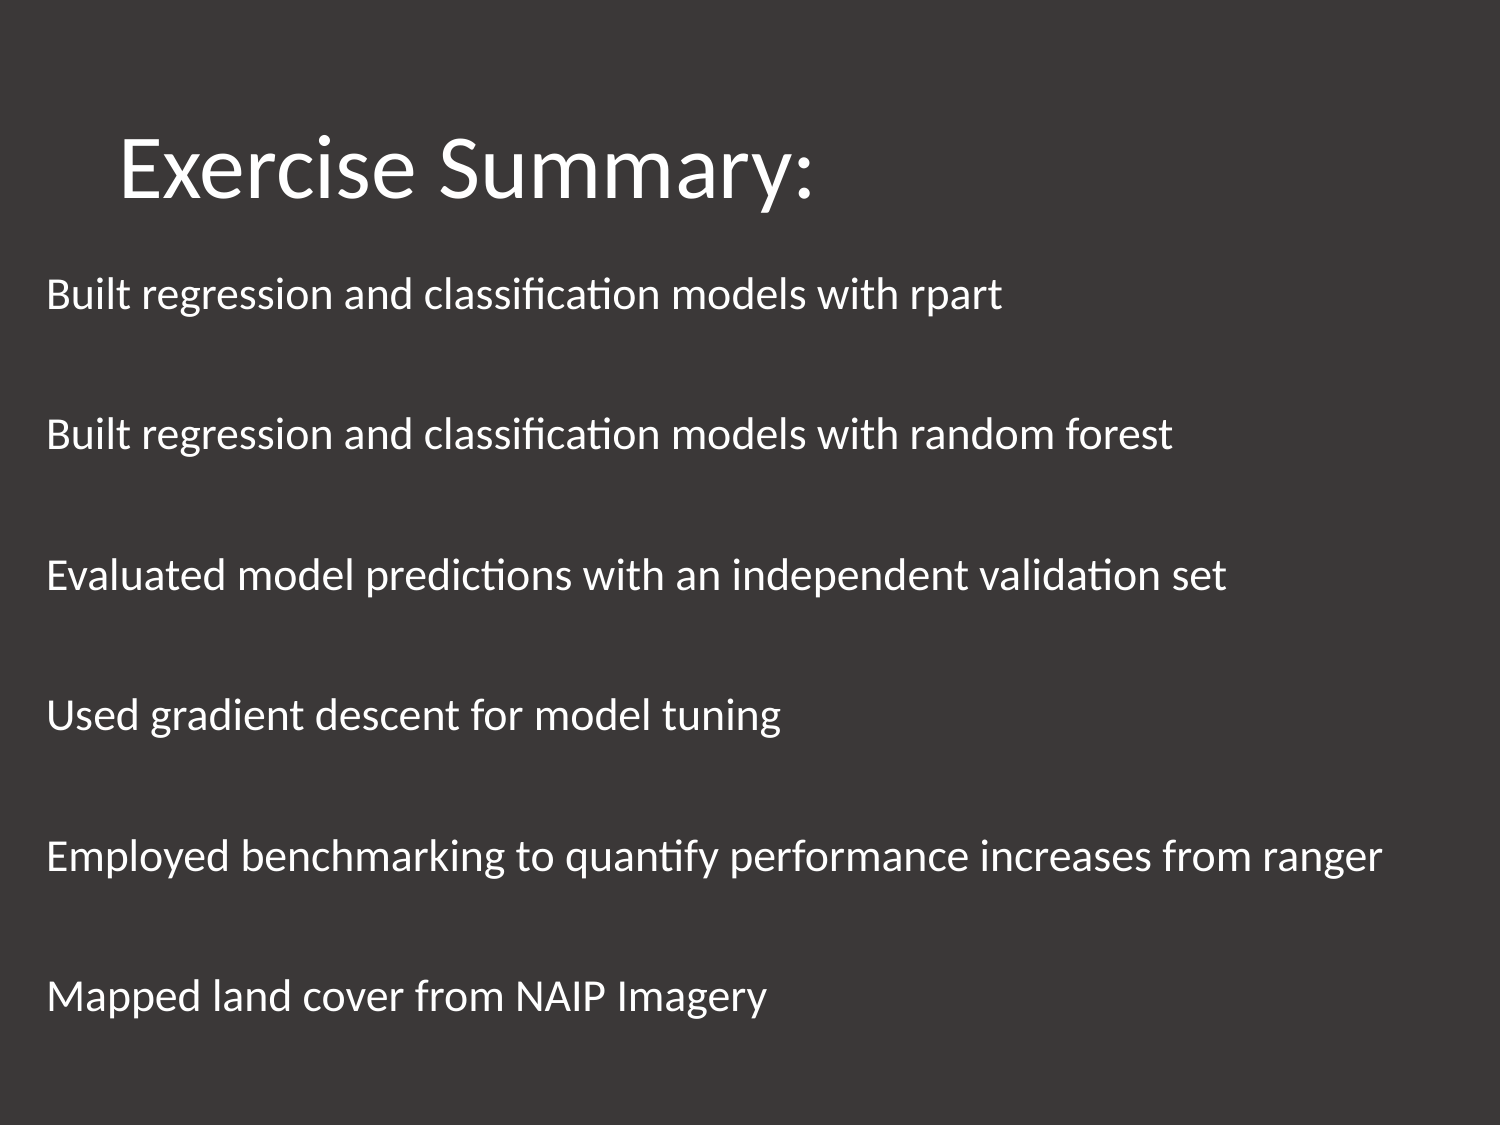

# Exercise Summary:
Built regression and classification models with rpart

Built regression and classification models with random forest

Evaluated model predictions with an independent validation set

Used gradient descent for model tuning

Employed benchmarking to quantify performance increases from ranger

Mapped land cover from NAIP Imagery